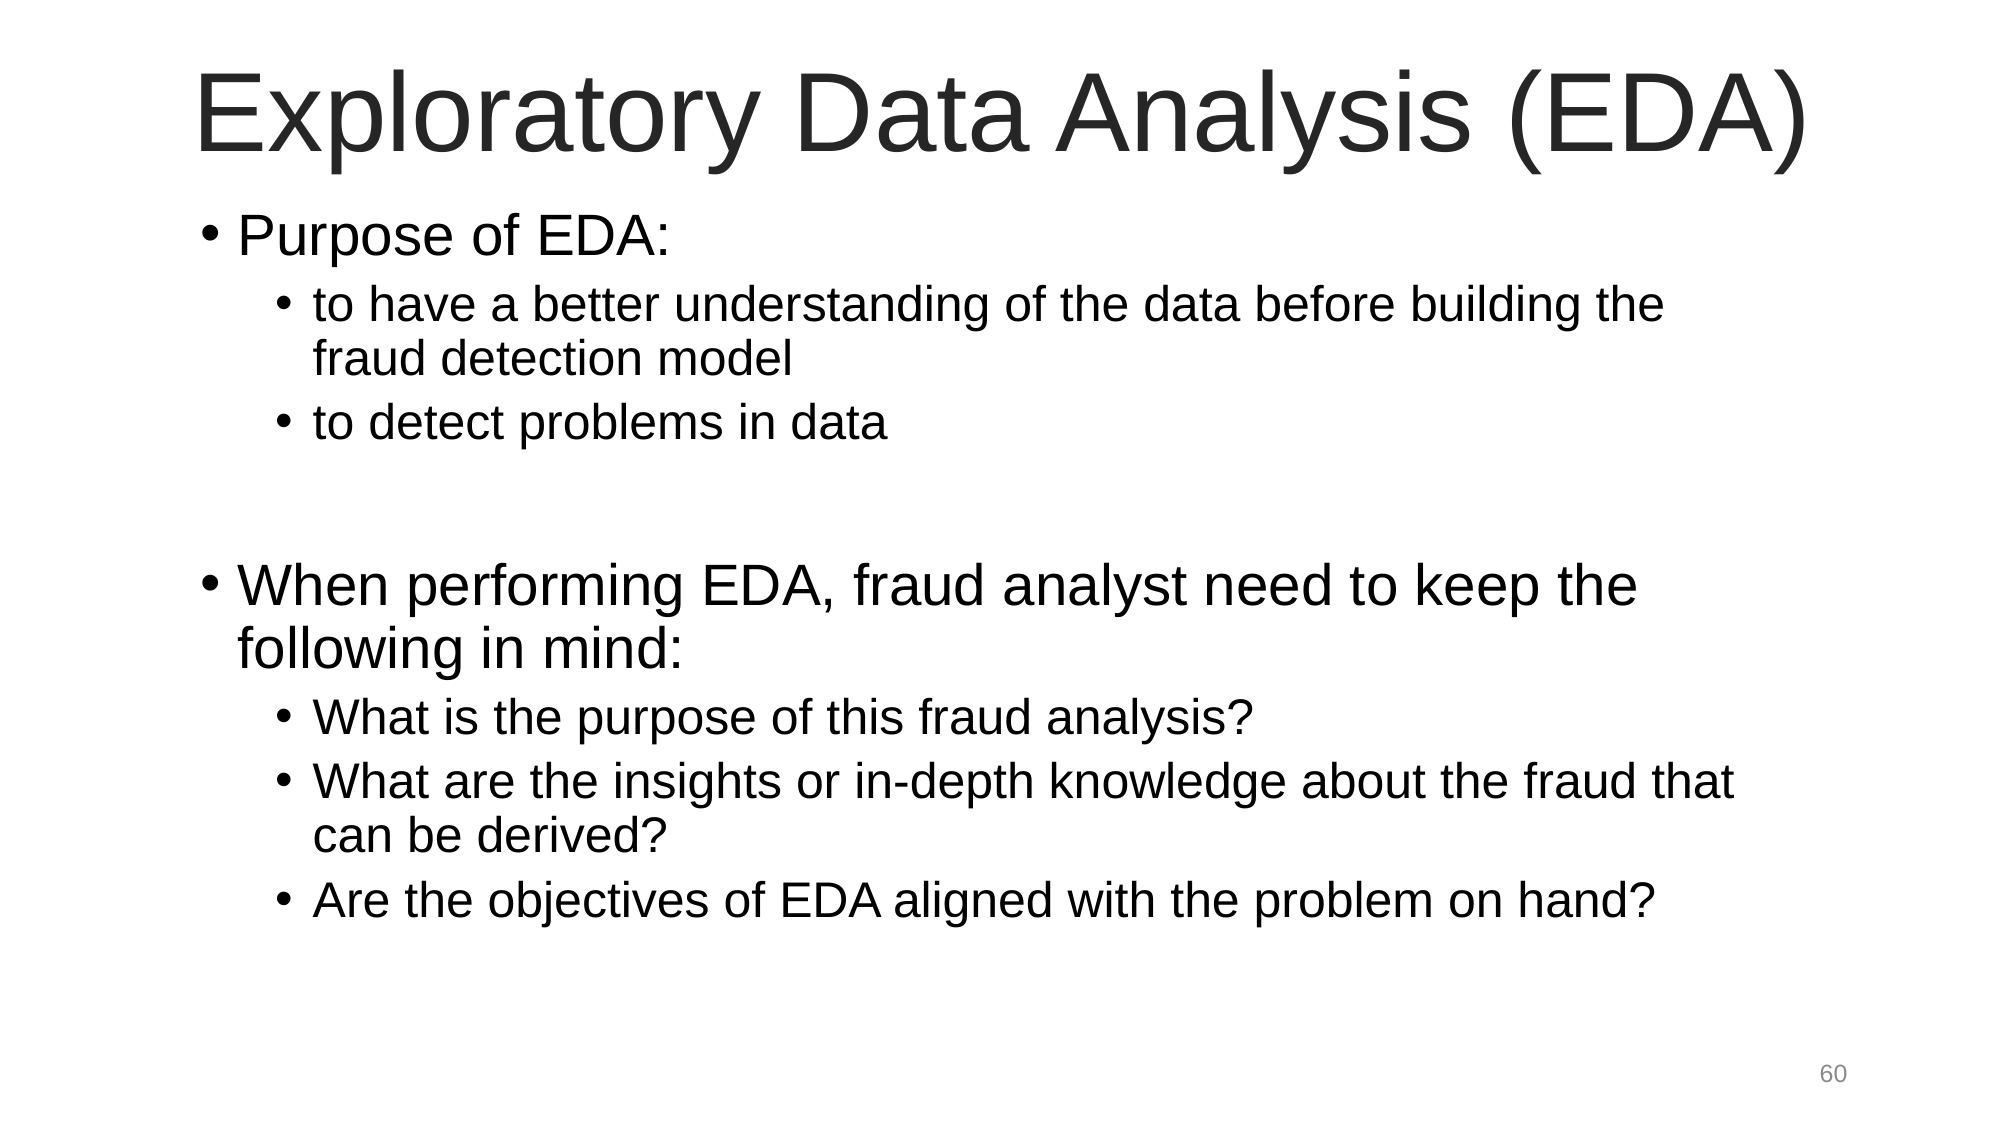

Exploratory Data Analysis (EDA)
Purpose of EDA:
to have a better understanding of the data before building the fraud detection model
to detect problems in data

When performing EDA, fraud analyst need to keep the following in mind:
What is the purpose of this fraud analysis?
What are the insights or in-depth knowledge about the fraud that can be derived?
Are the objectives of EDA aligned with the problem on hand?

60